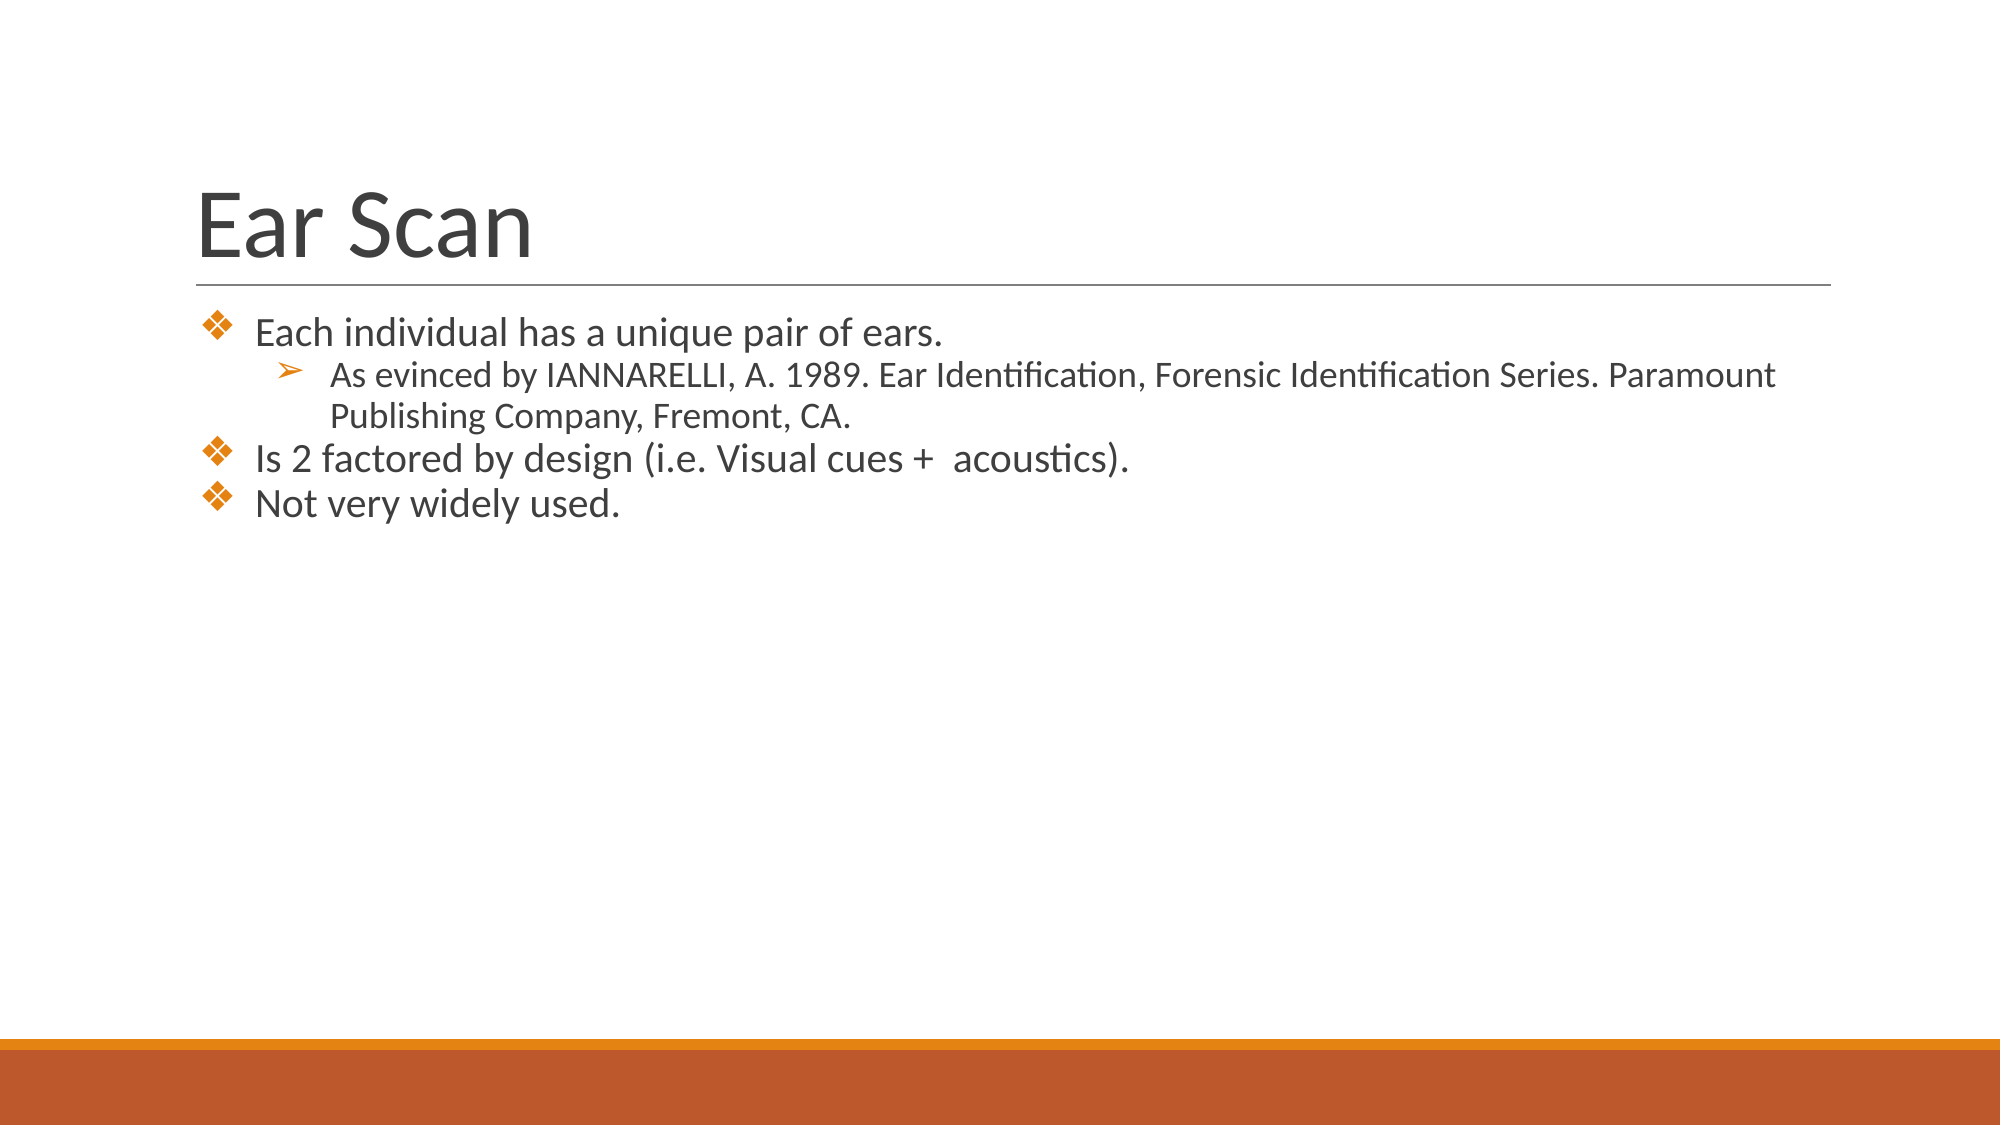

# Ear Scan
Each individual has a unique pair of ears.
As evinced by IANNARELLI, A. 1989. Ear Identification, Forensic Identification Series. Paramount Publishing Company, Fremont, CA.
Is 2 factored by design (i.e. Visual cues +  acoustics).
Not very widely used.